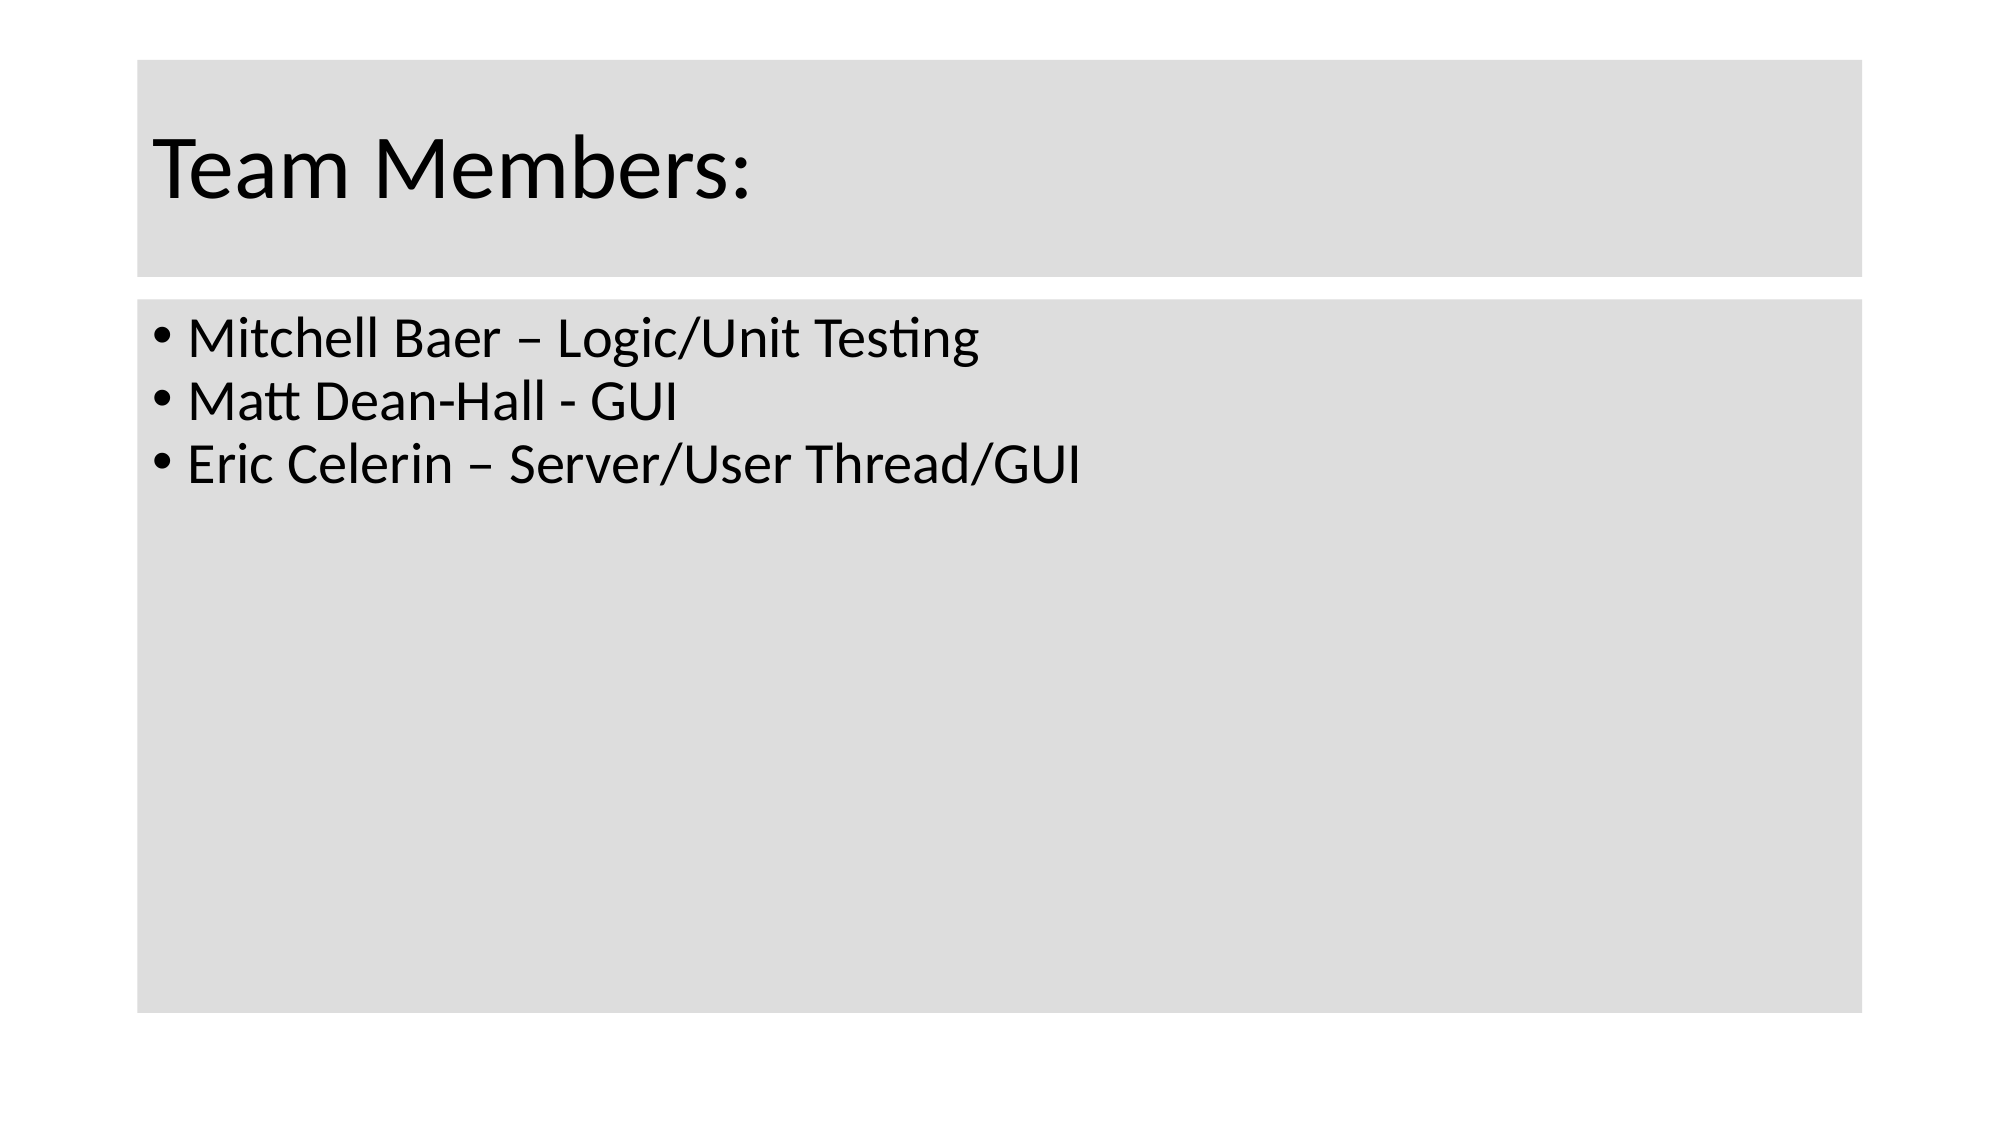

Team Members:
Mitchell Baer – Logic/Unit Testing
Matt Dean-Hall - GUI
Eric Celerin – Server/User Thread/GUI